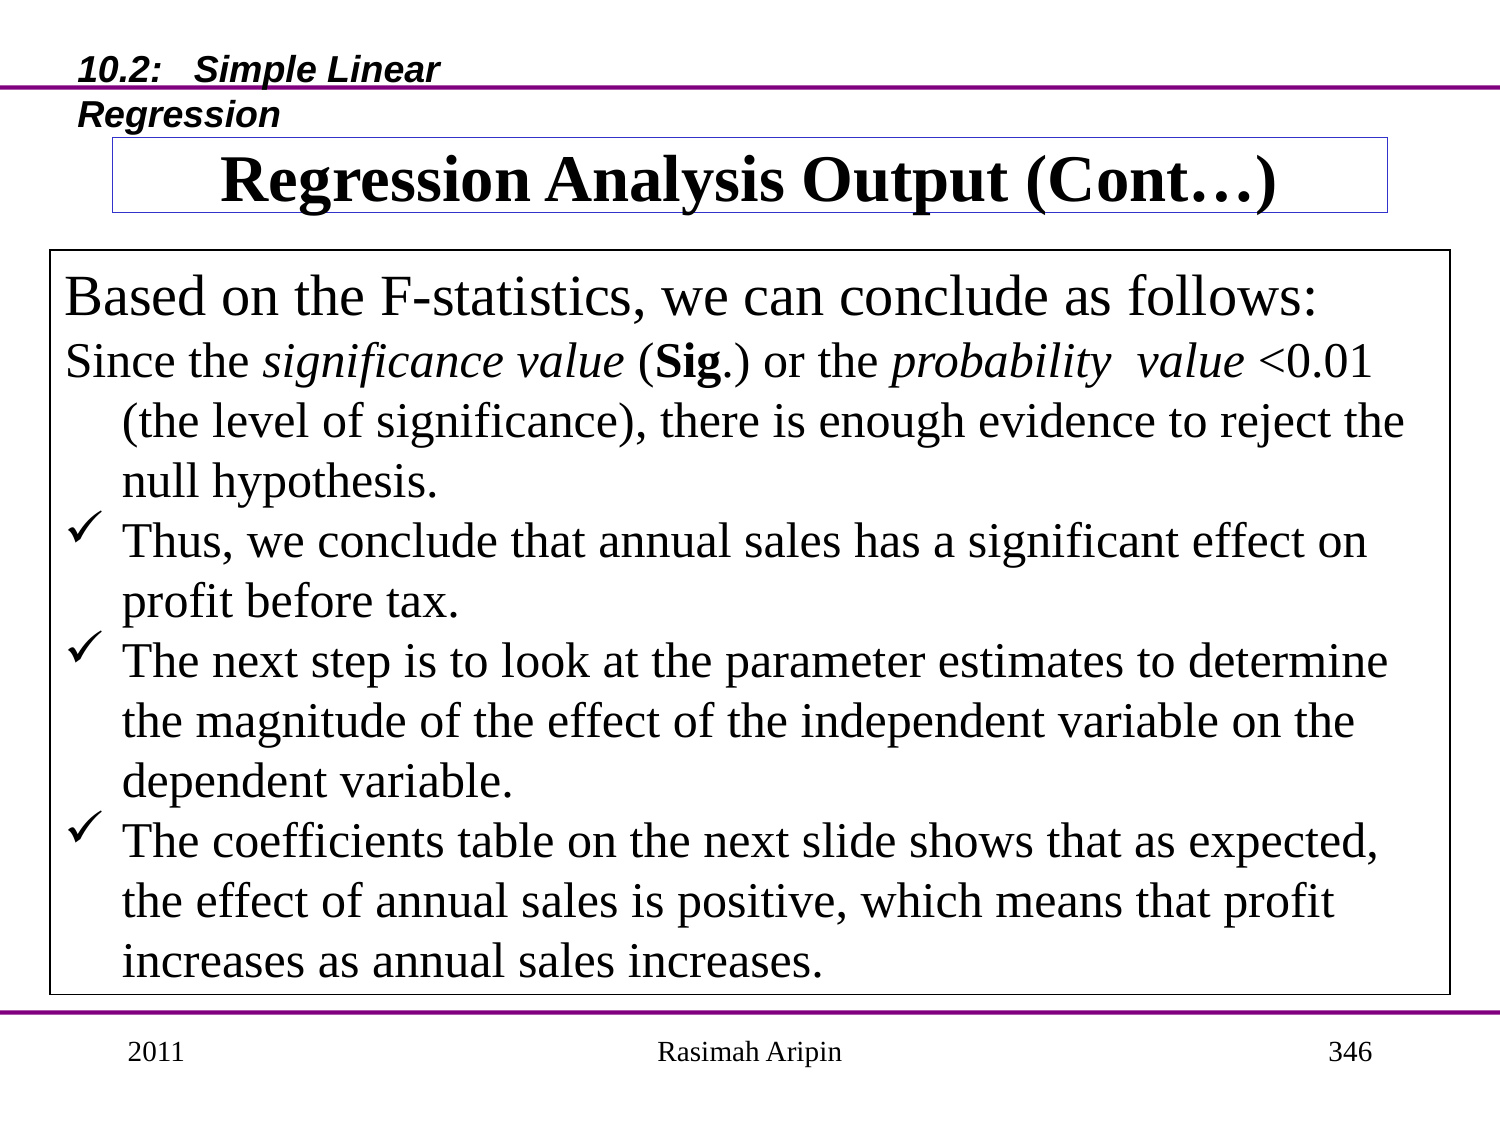

10.2:   Simple Linear Regression
# Regression Analysis Output (Cont…)
Based on the F-statistics, we can conclude as follows:
Since the significance value (Sig.) or the probability  value <0.01 (the level of significance), there is enough evidence to reject the null hypothesis.
Thus, we conclude that annual sales has a significant effect on profit before tax.
The next step is to look at the parameter estimates to determine the magnitude of the effect of the independent variable on the dependent variable.
The coefficients table on the next slide shows that as expected, the effect of annual sales is positive, which means that profit increases as annual sales increases.
2011
Rasimah Aripin
346